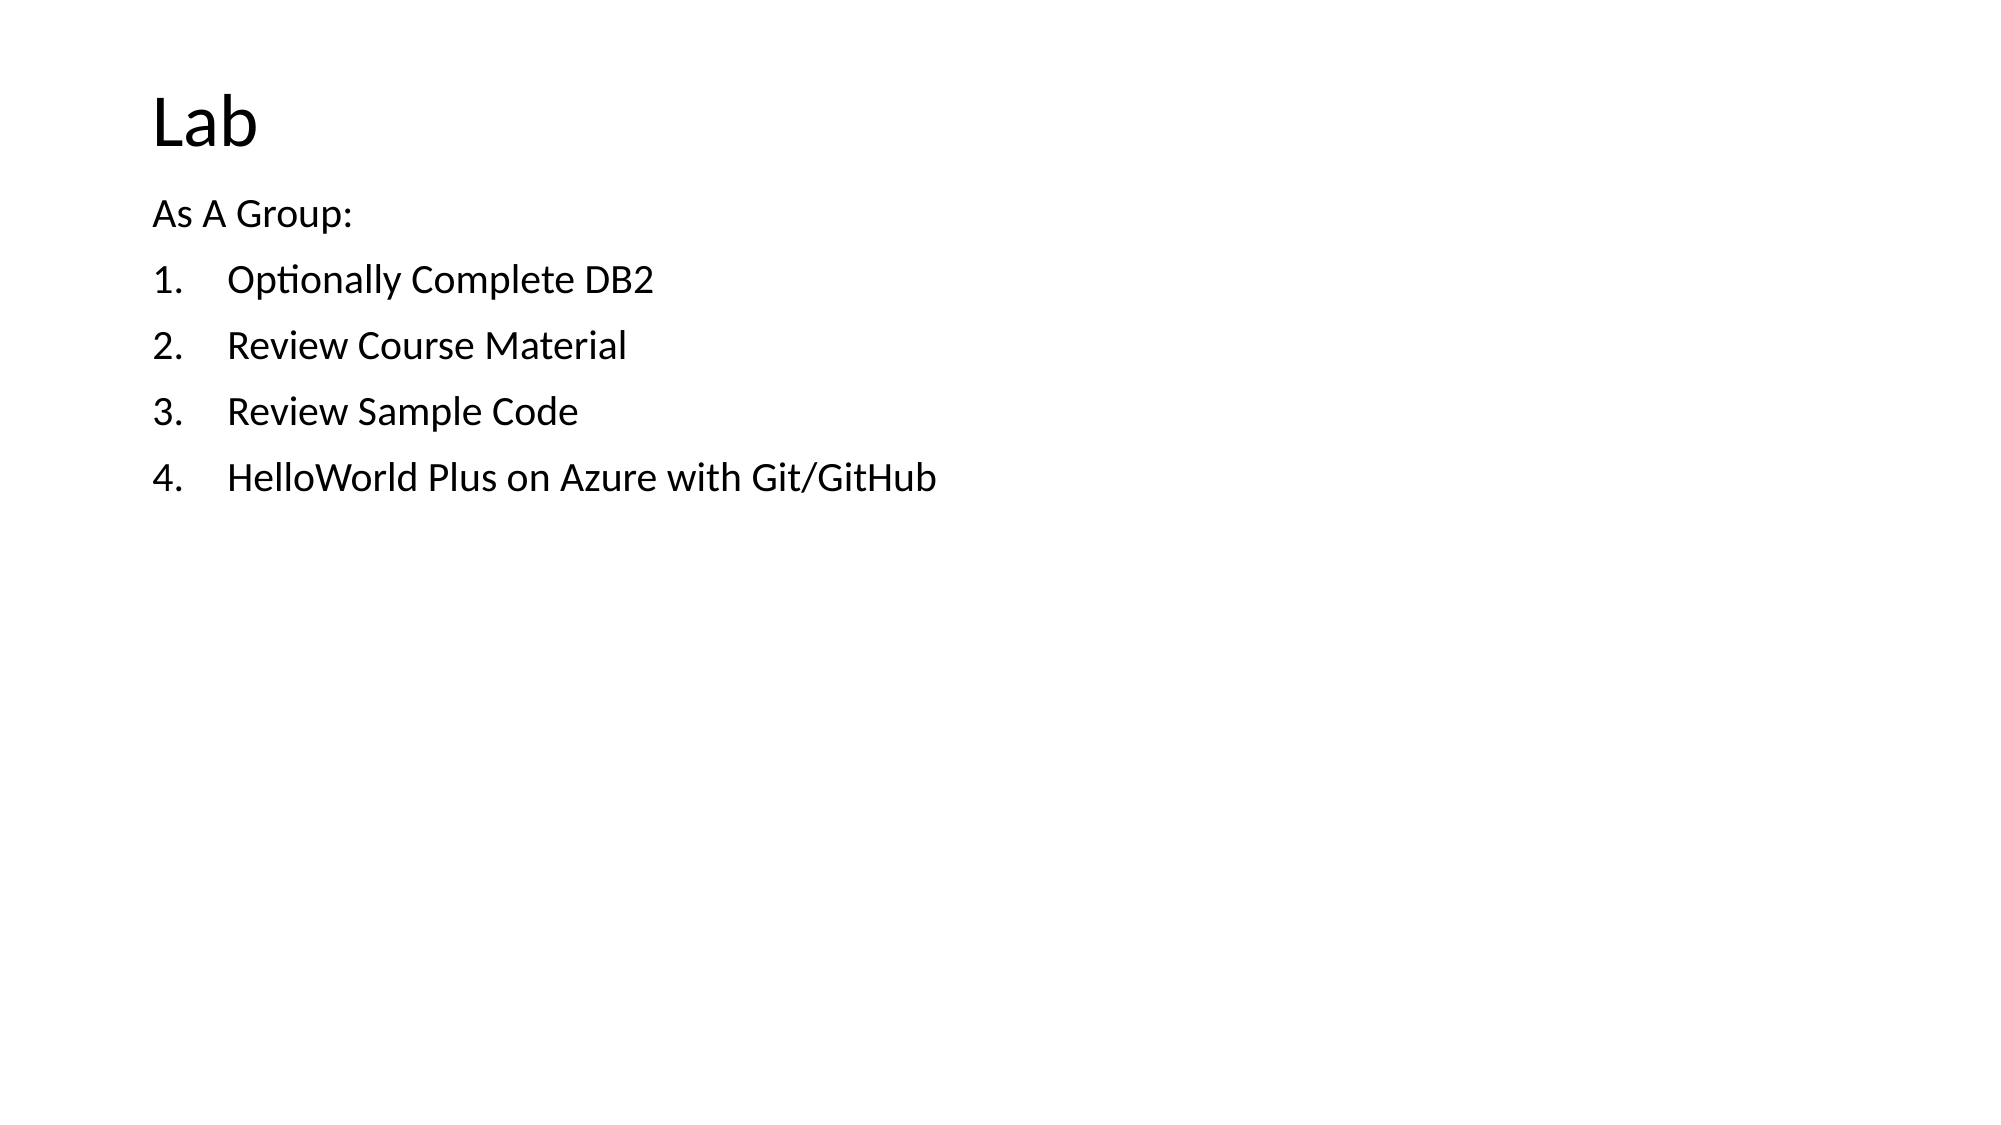

# Lab
As A Group:
Optionally Complete DB2
Review Course Material
Review Sample Code
HelloWorld Plus on Azure with Git/GitHub